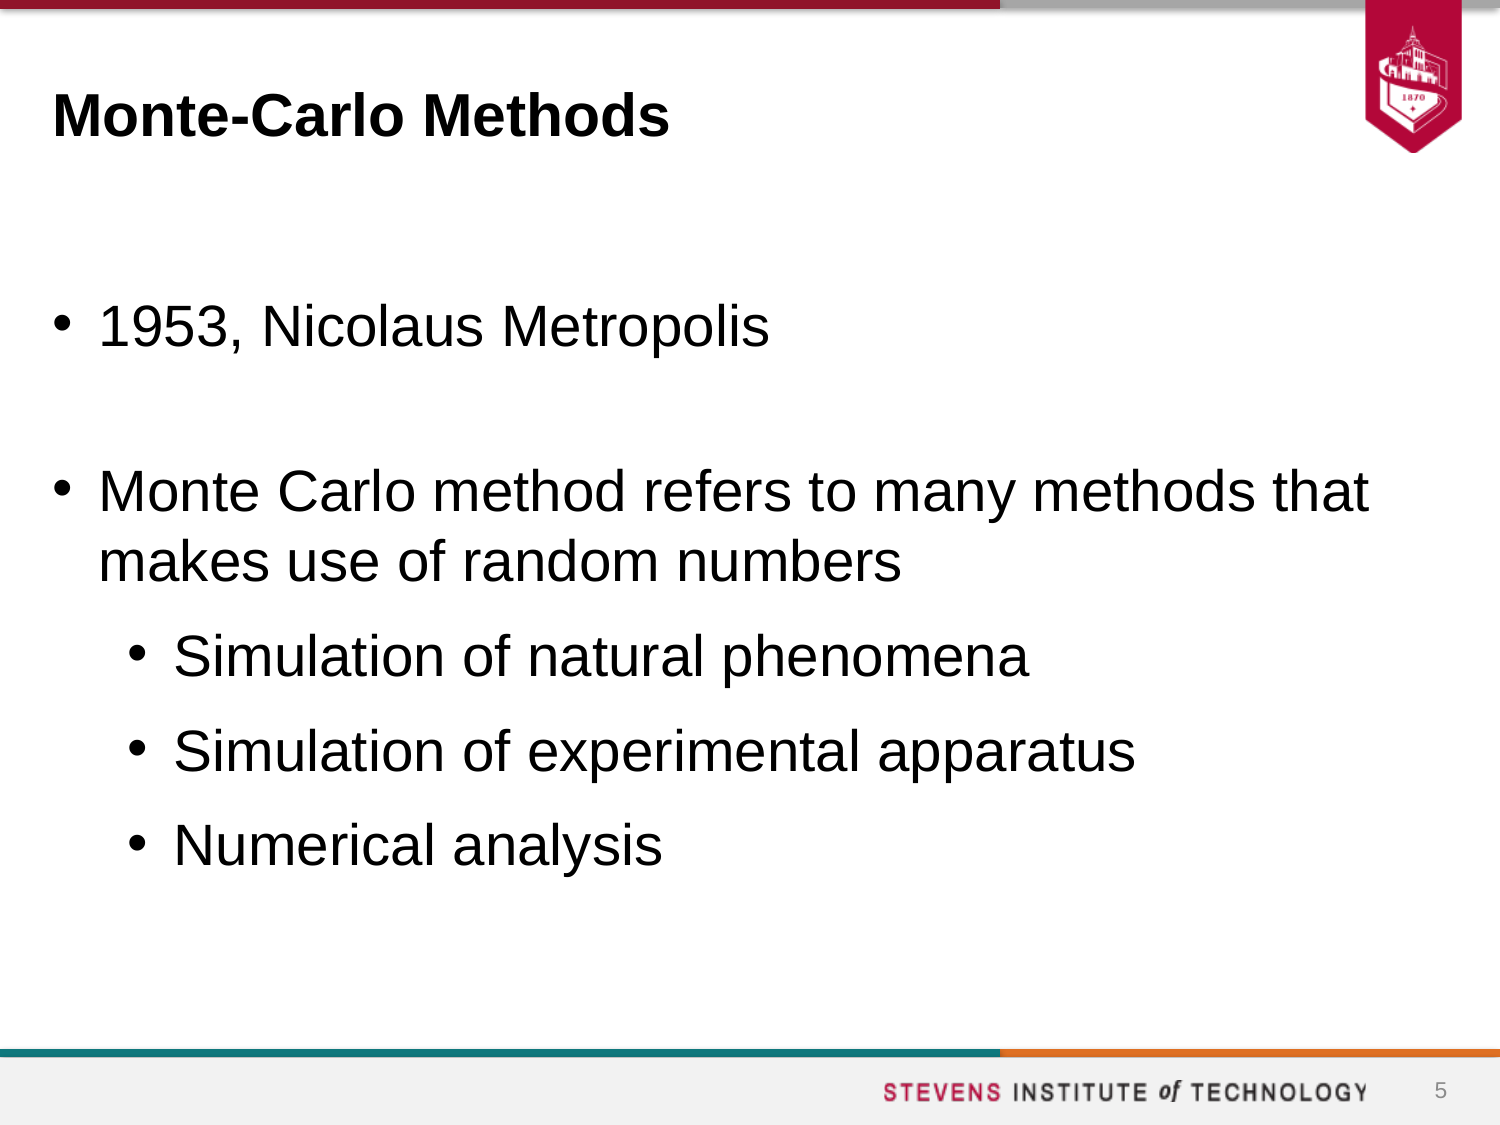

# Monte-Carlo Methods

1953, Nicolaus Metropolis
Monte Carlo method refers to many methods that makes use of random numbers
Simulation of natural phenomena
Simulation of experimental apparatus
Numerical analysis
5